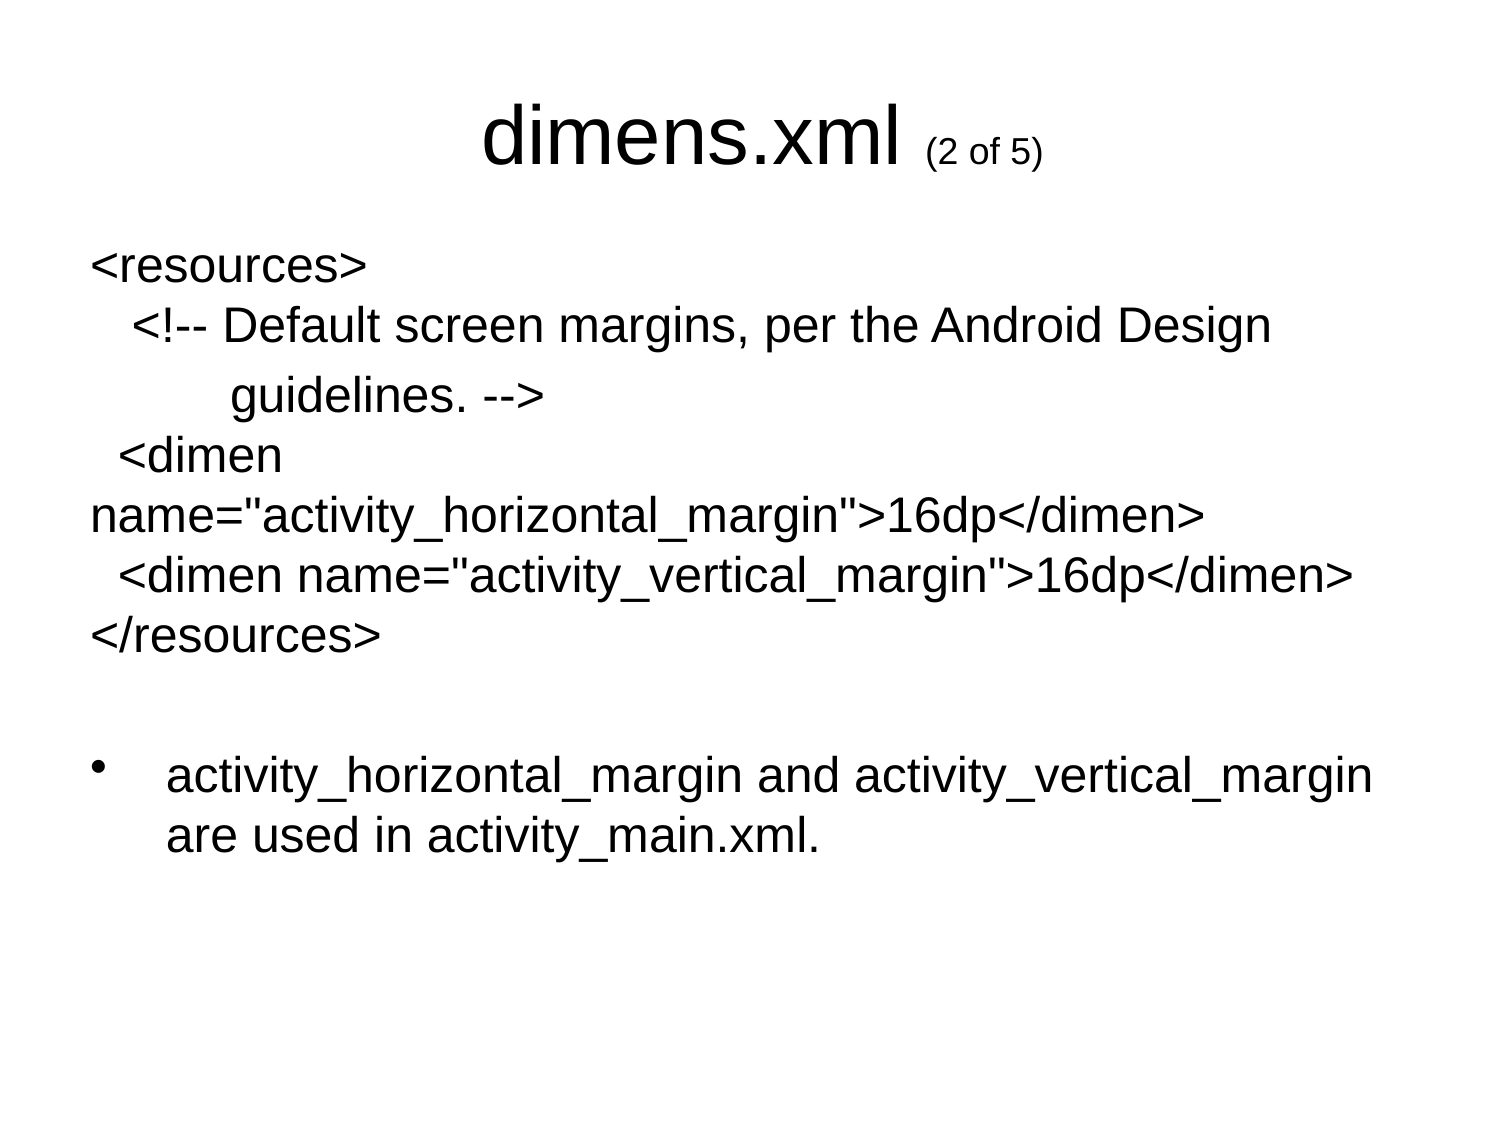

dimens.xml (2 of 5)
<resources>
   <!-- Default screen margins, per the Android Design
          guidelines. -->
  <dimen name="activity_horizontal_margin">16dp</dimen>
  <dimen name="activity_vertical_margin">16dp</dimen>
</resources>

activity_horizontal_margin and activity_vertical_margin are used in activity_main.xml.